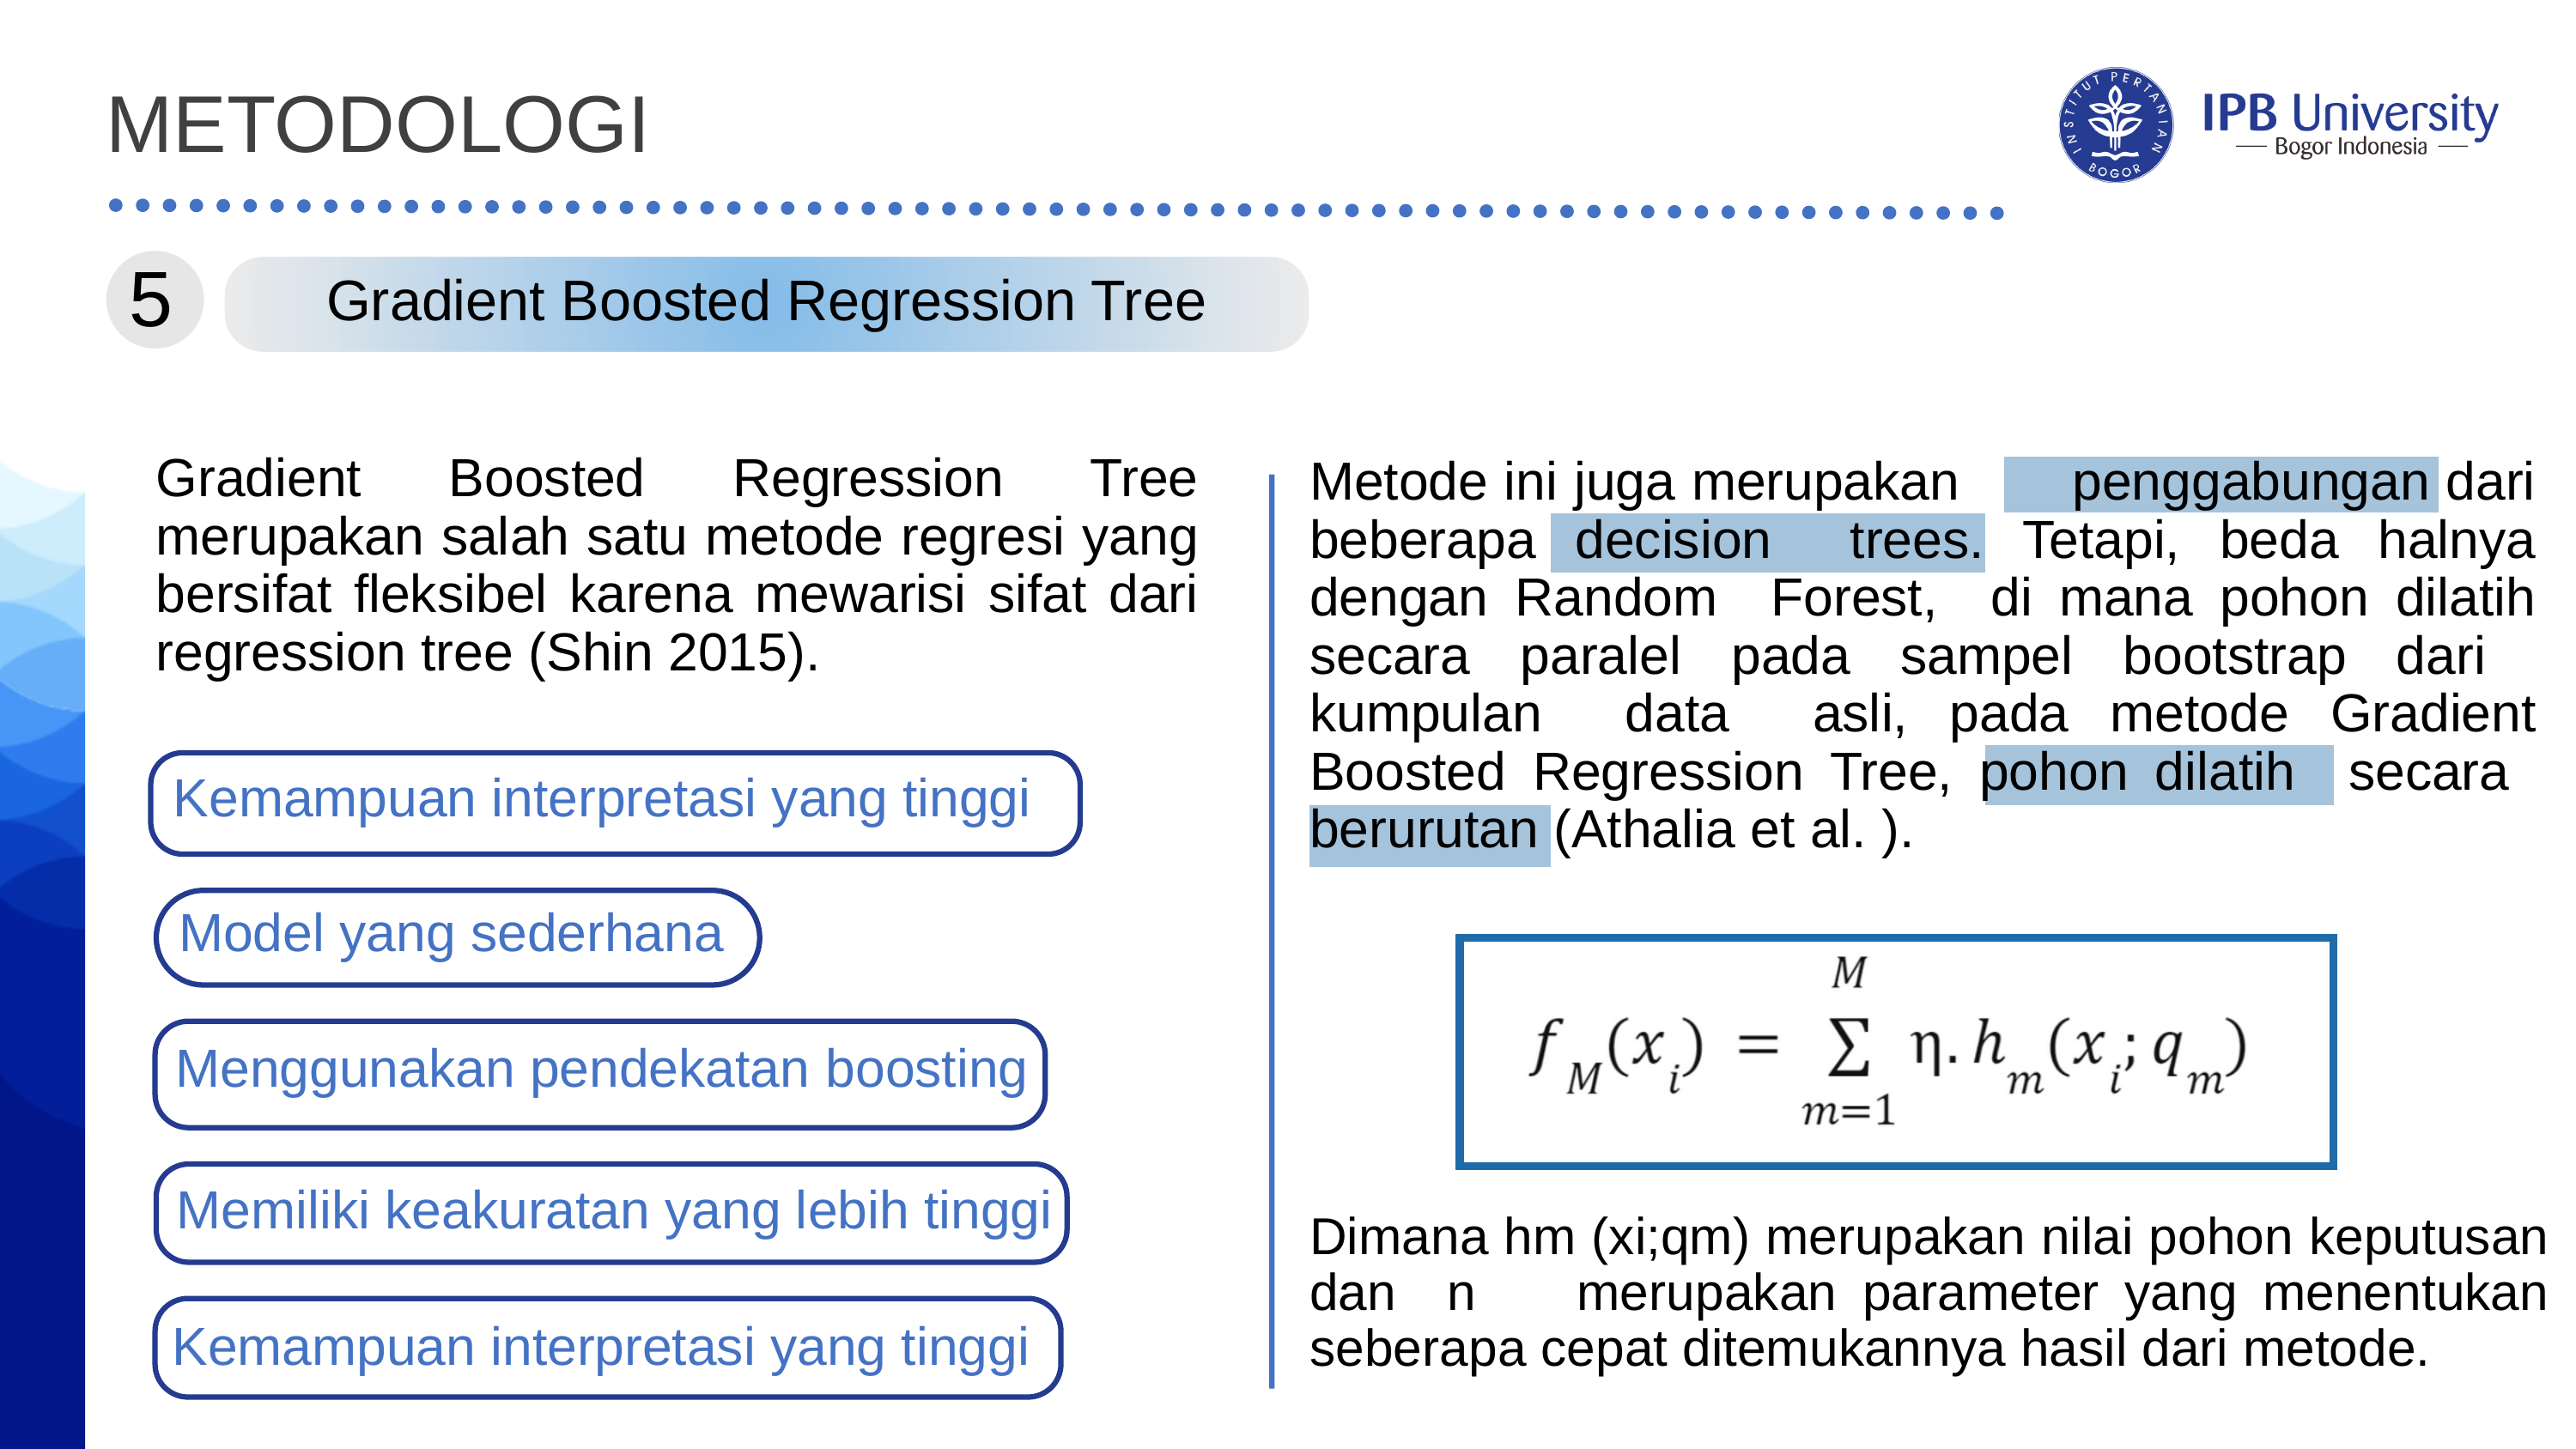

METODOLOGI

Gradient Boosted Regression Tree
5

Gradient Boosted Regression Tree merupakan salah satu metode regresi yang bersifat fleksibel karena mewarisi sifat dari regression tree (Shin 2015).
Metode ini juga merupakan       penggabungan dari beberapa decision  trees. Tetapi, beda halnya dengan Random  Forest,  di mana pohon dilatih secara paralel pada sampel bootstrap dari  kumpulan  data  asli, pada metode Gradient Boosted Regression Tree, pohon dilatih  secara  berurutan (Athalia et al. ).

Kemampuan interpretasi yang tinggi

Model yang sederhana

Menggunakan pendekatan boosting

Memiliki keakuratan yang lebih tinggi
Dimana hm (xi;qm) merupakan nilai pohon keputusan dan  n    merupakan parameter yang menentukan seberapa cepat ditemukannya hasil dari metode.

Kemampuan interpretasi yang tinggi